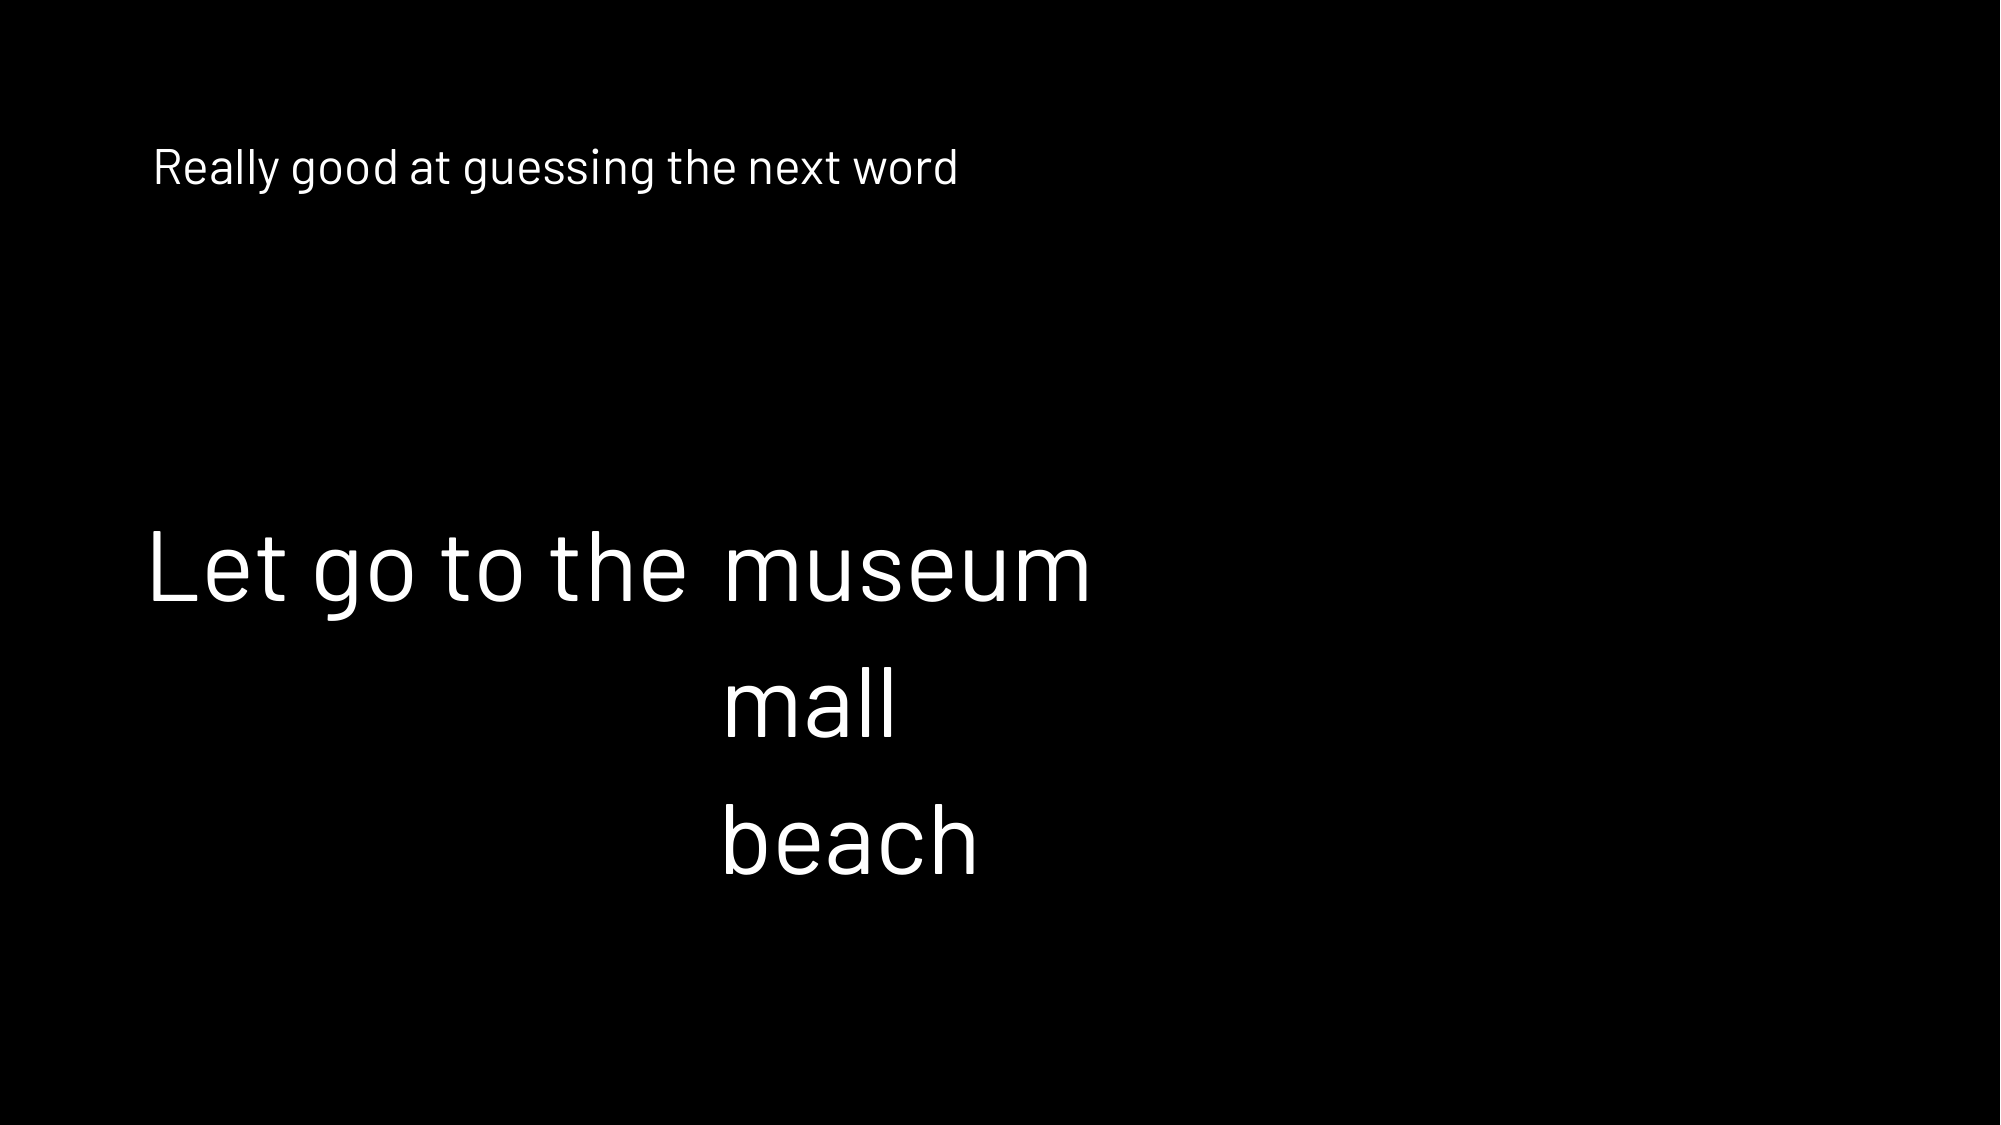

# Really good at guessing the next word
museum
Let go to the
mall
beach